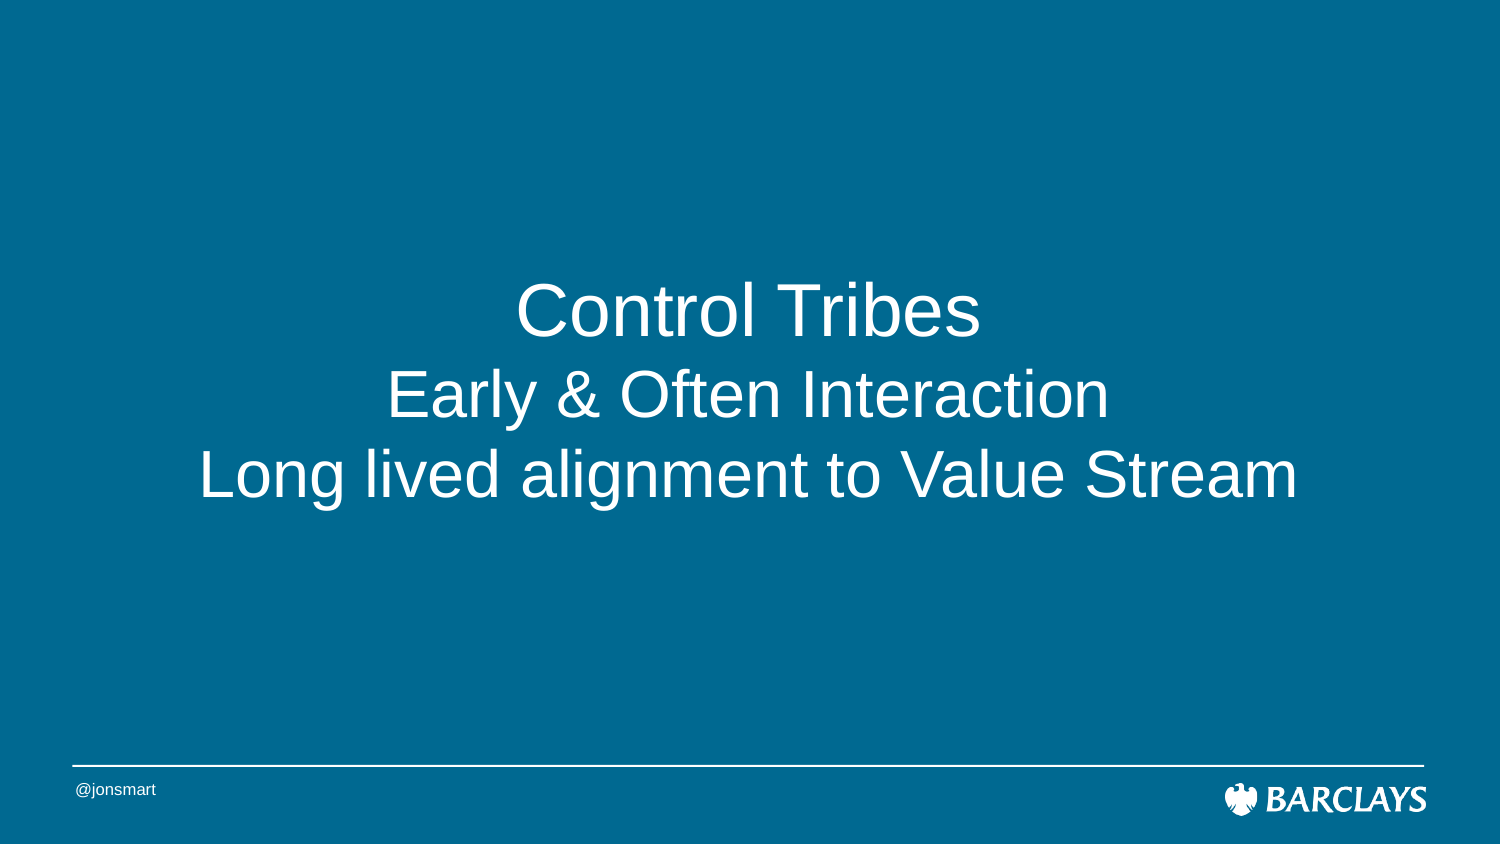

Control Tribes
Early & Often Interaction
Long lived alignment to Value Stream